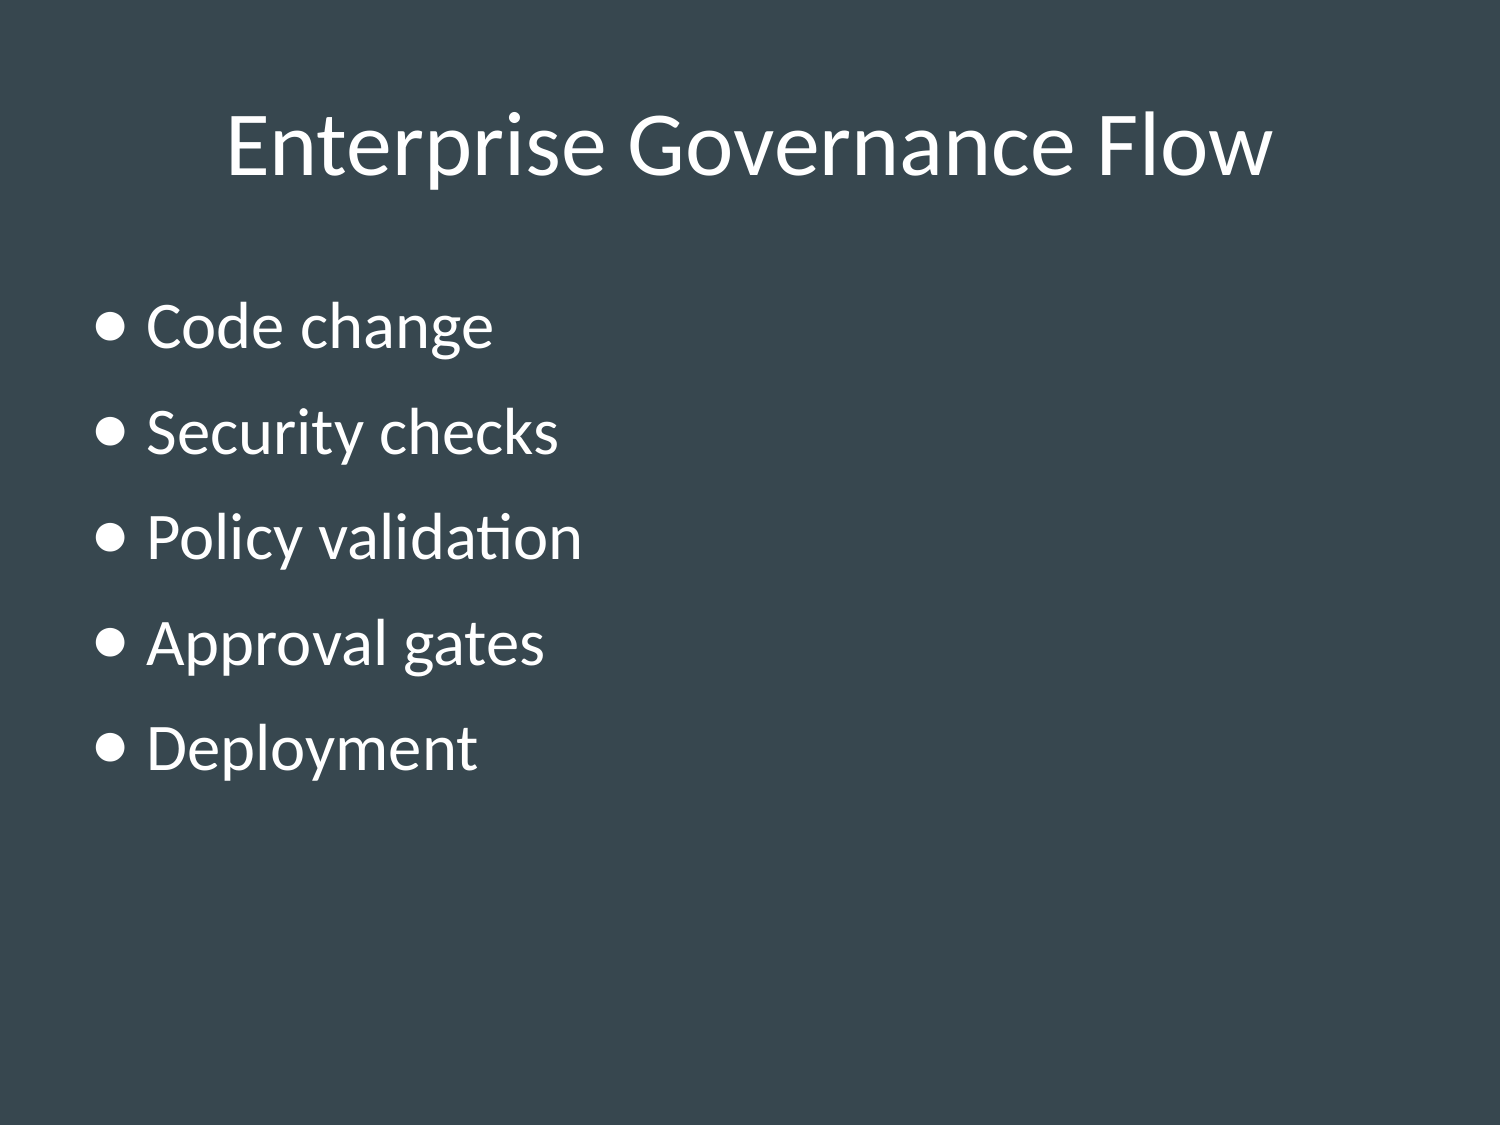

# Enterprise Governance Flow
Code change
Security checks
Policy validation
Approval gates
Deployment